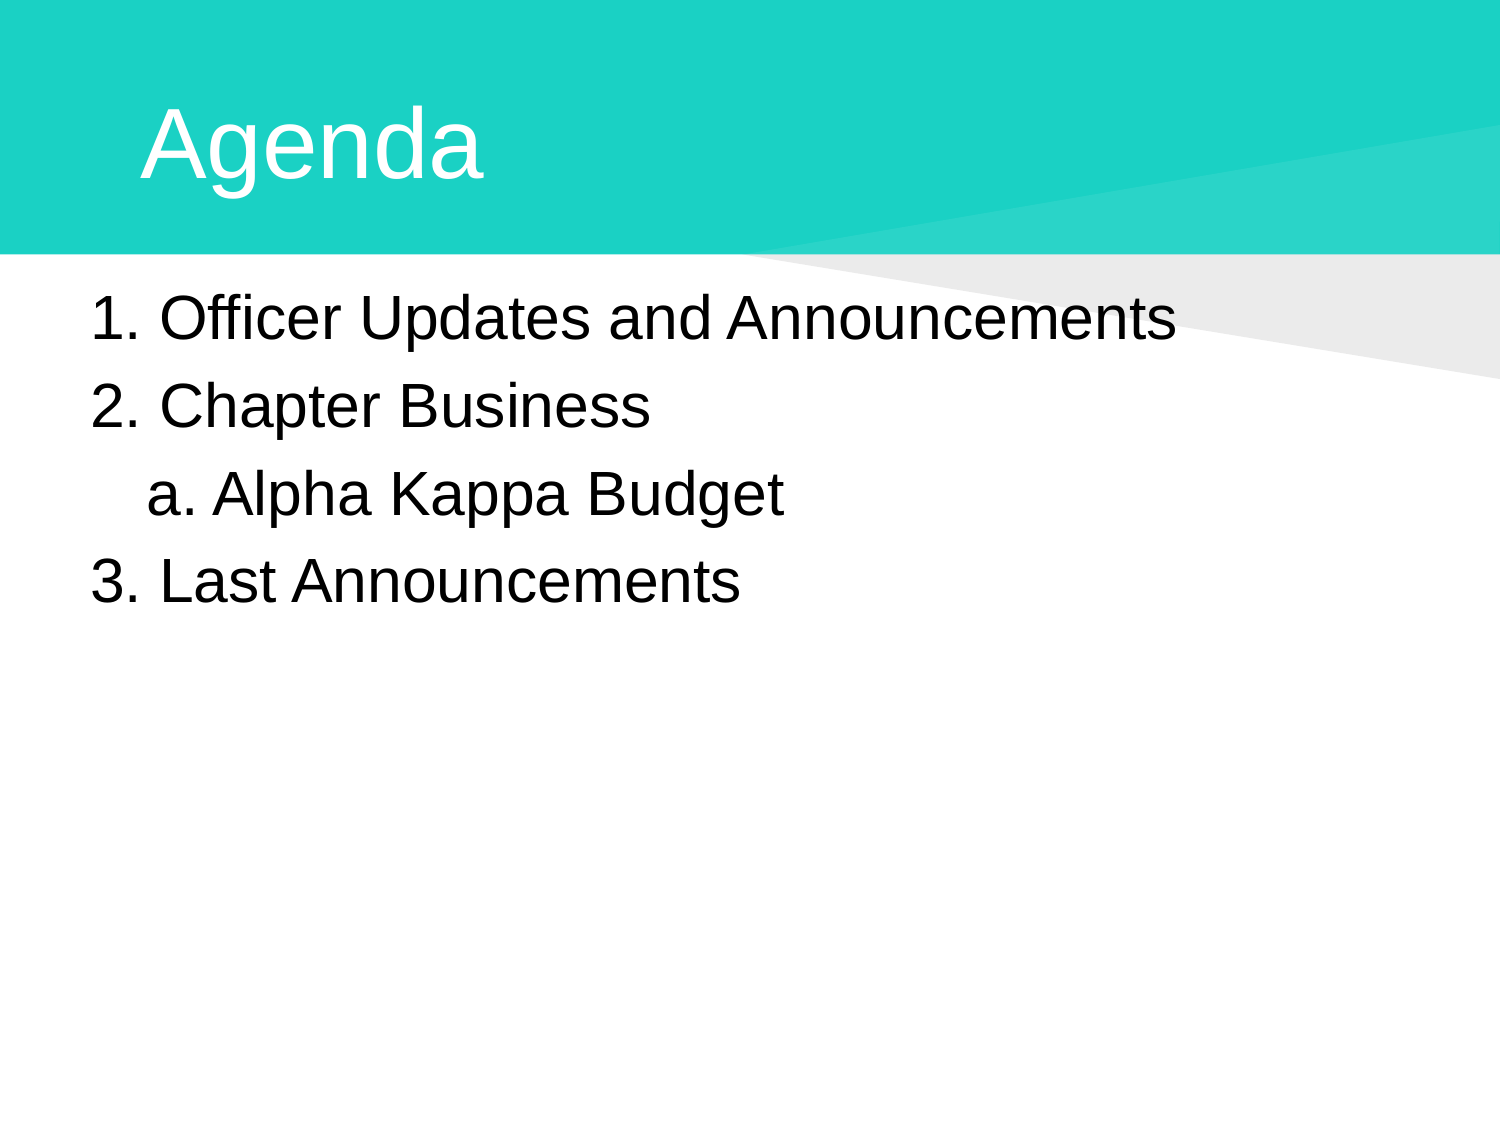

# Agenda
1. Officer Updates and Announcements
2. Chapter Business
	a. Alpha Kappa Budget
3. Last Announcements